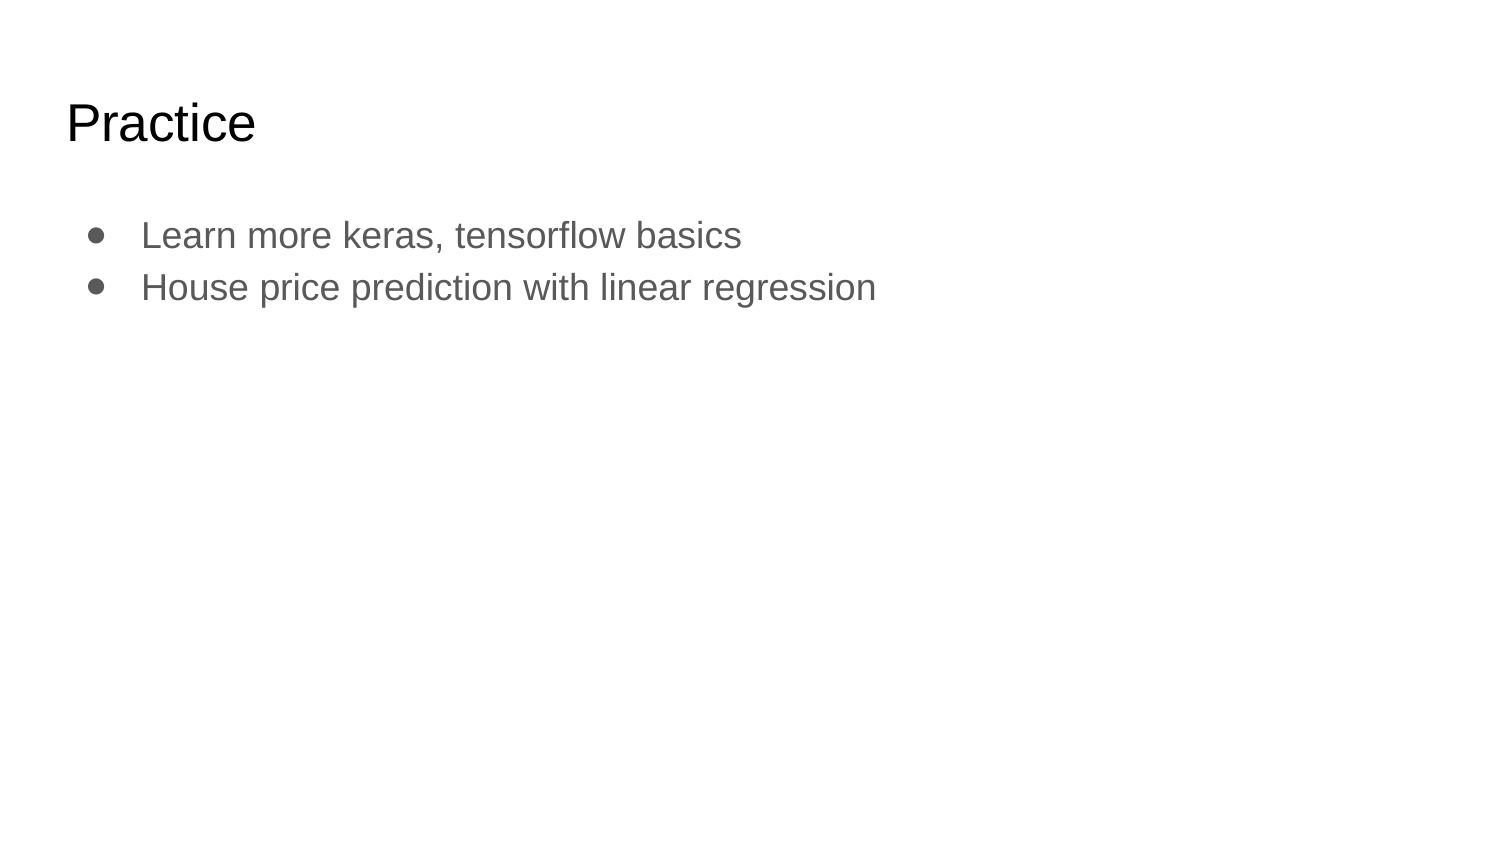

# Practice
Learn more keras, tensorflow basics
House price prediction with linear regression